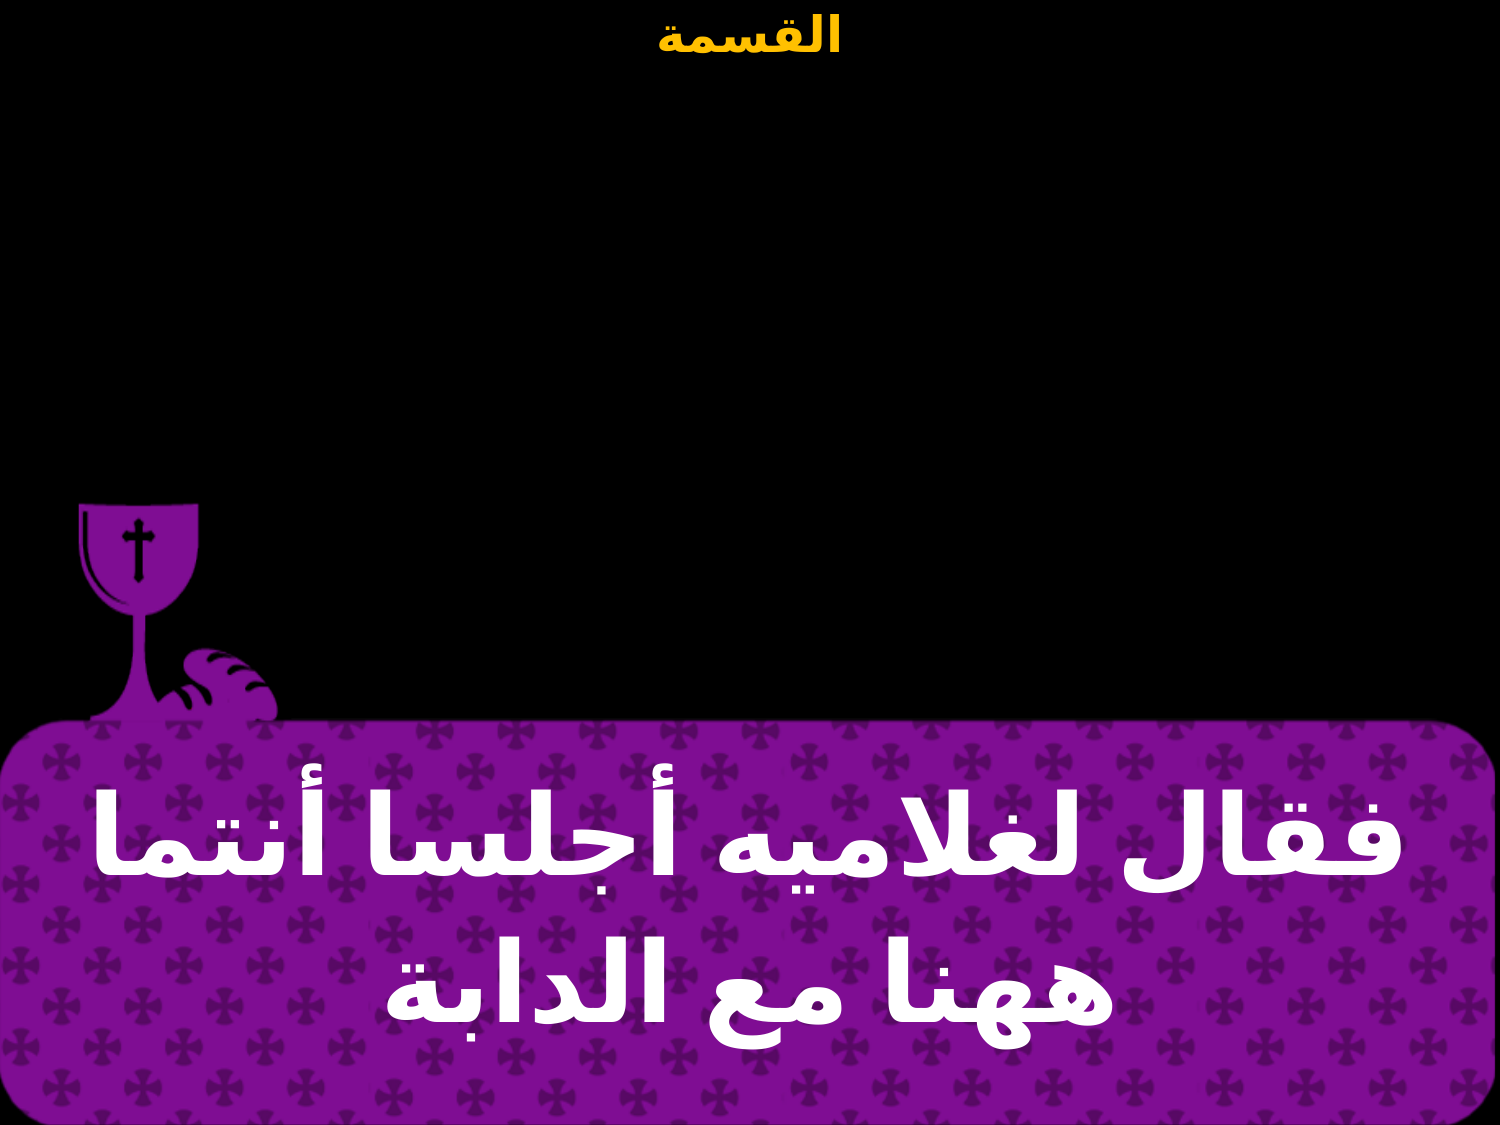

| فقال لغلاميه أجلسا أنتما ههنا مع الدابة |
| --- |